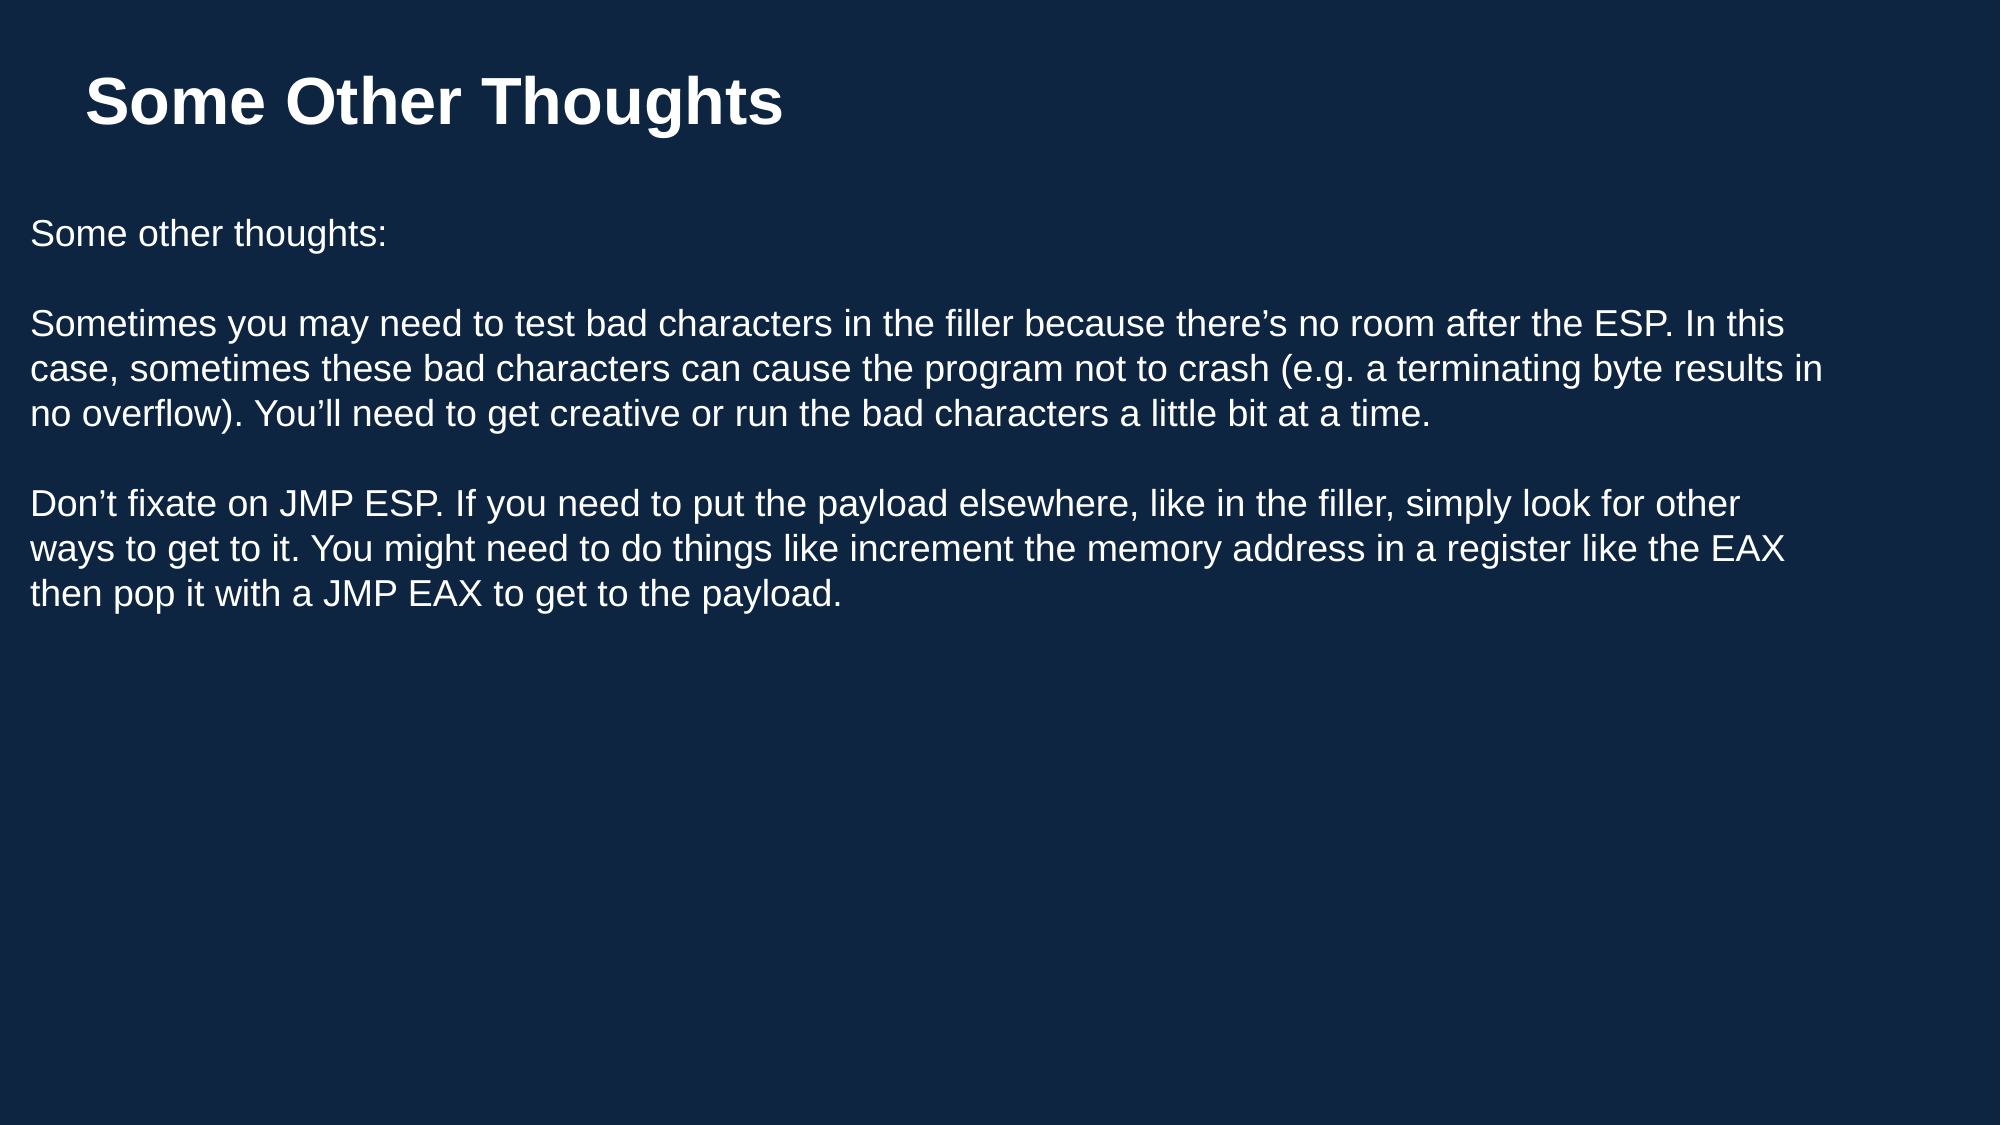

Some Other Thoughts
Some other thoughts:

Sometimes you may need to test bad characters in the filler because there’s no room after the ESP. In this case, sometimes these bad characters can cause the program not to crash (e.g. a terminating byte results in no overflow). You’ll need to get creative or run the bad characters a little bit at a time.

Don’t fixate on JMP ESP. If you need to put the payload elsewhere, like in the filler, simply look for other ways to get to it. You might need to do things like increment the memory address in a register like the EAX then pop it with a JMP EAX to get to the payload.